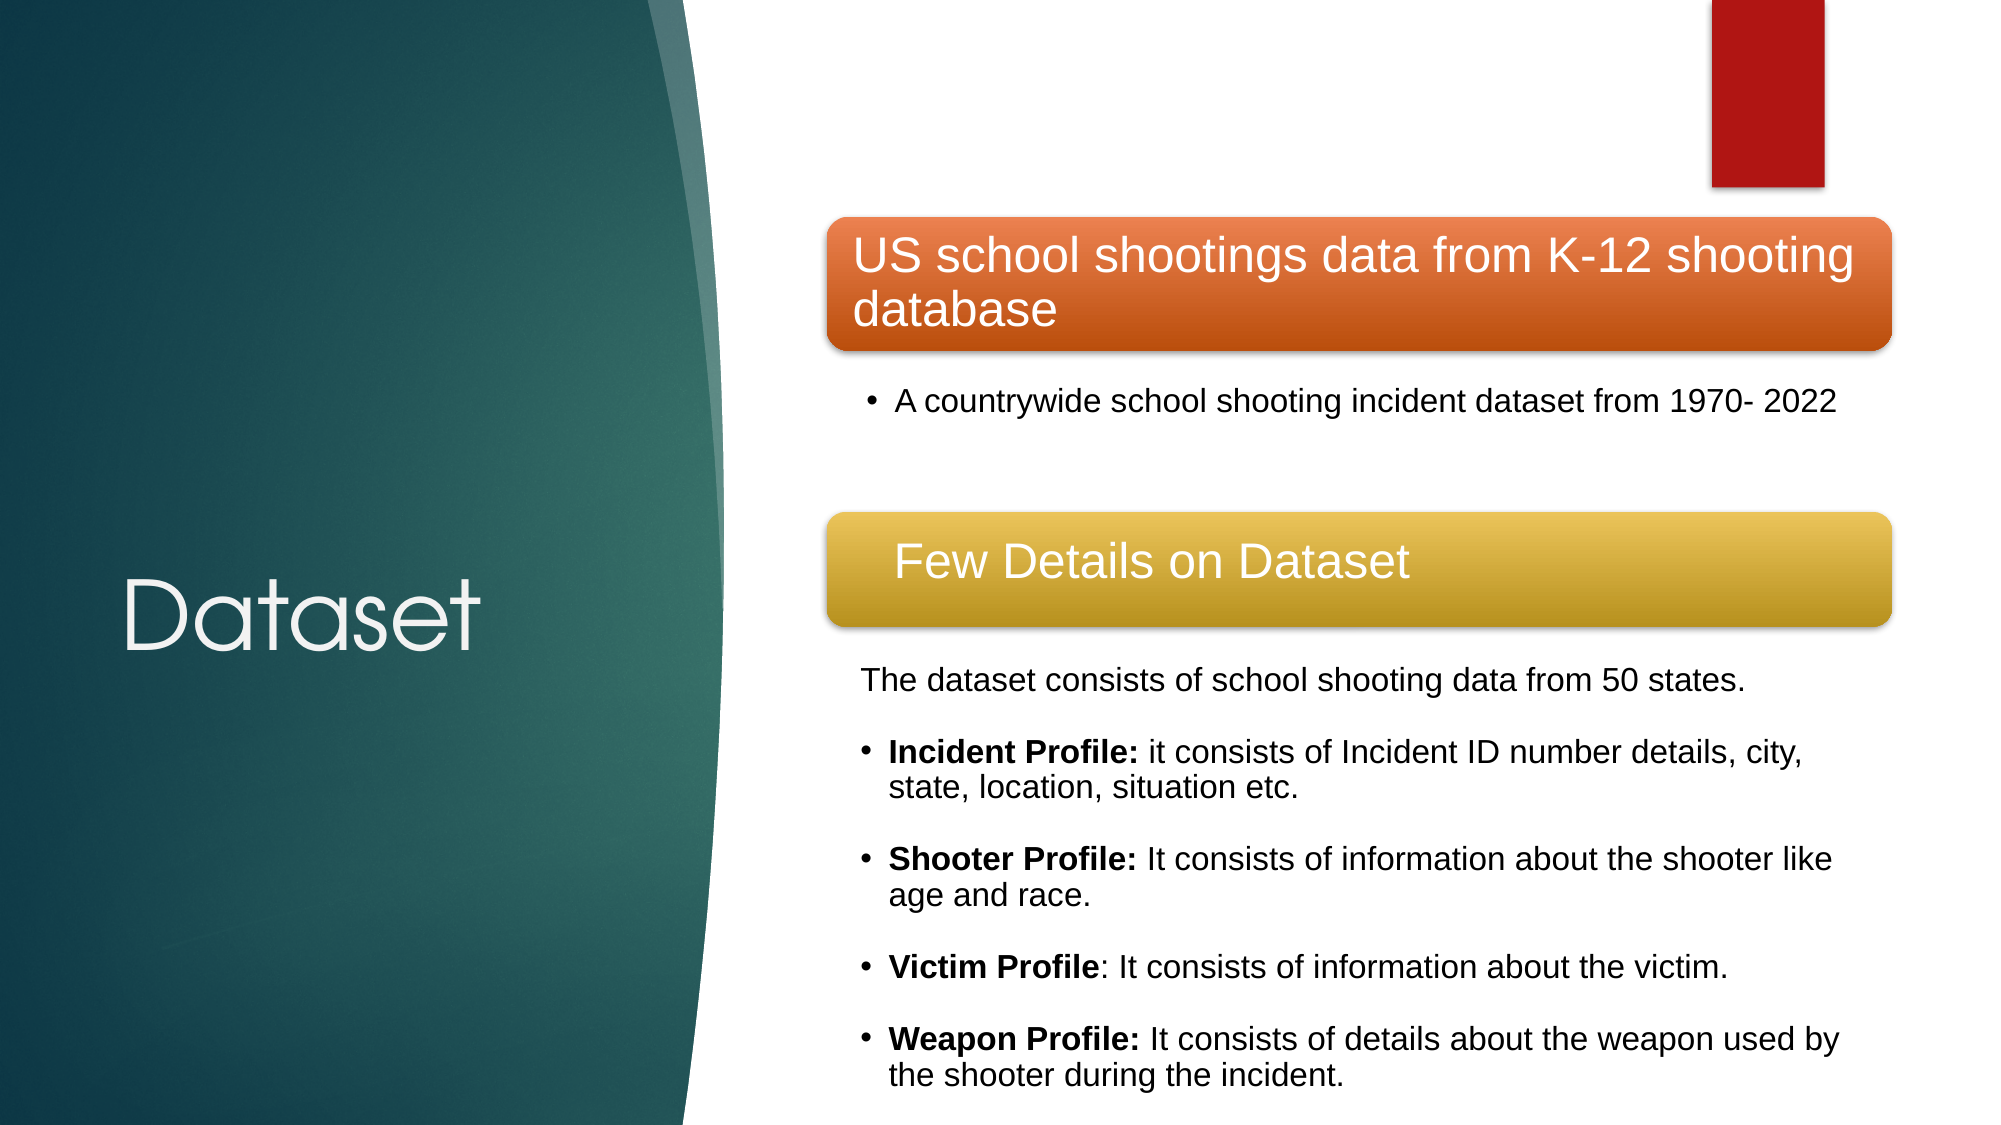

US school shootings data from K-12 shooting database

A countrywide school shooting incident dataset from 1970- 2022
Few Details on Dataset

The dataset consists of school shooting data from 50 states.

Incident Profile: it consists of Incident ID number details, city, state, location, situation etc.

Shooter Profile: It consists of information about the shooter like age and race.

Victim Profile: It consists of information about the victim.

Weapon Profile: It consists of details about the weapon used by the shooter during the incident.
# Dataset